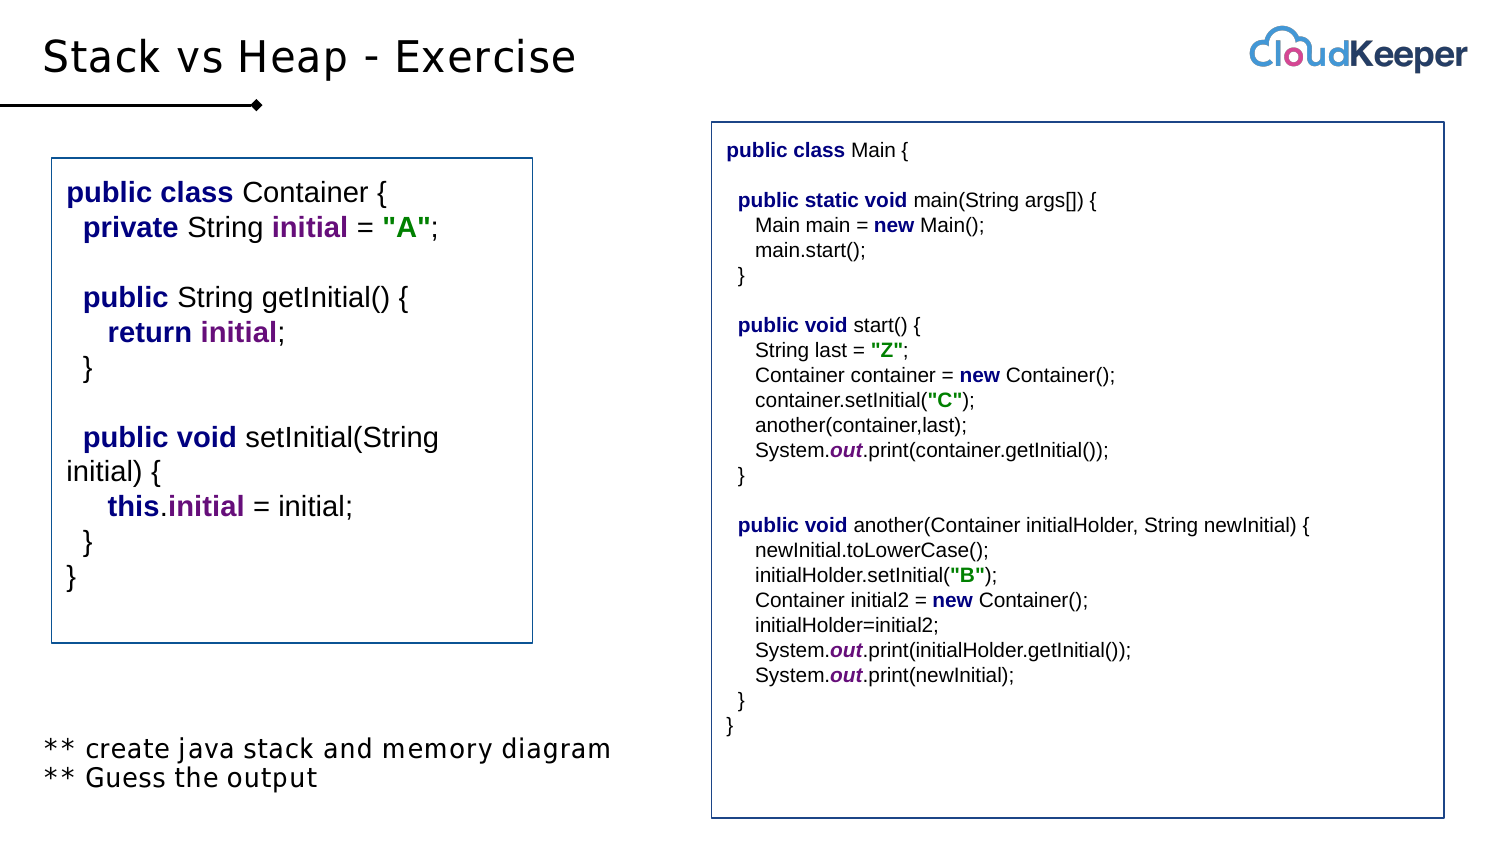

# Stack vs Heap - Exercise
public class Main {

  public static void main(String args[]) {
     Main main = new Main();
     main.start();
  }

  public void start() {
     String last = "Z";
     Container container = new Container();
     container.setInitial("C");
     another(container,last);
     System.out.print(container.getInitial());
  }

  public void another(Container initialHolder, String newInitial) {
     newInitial.toLowerCase();
     initialHolder.setInitial("B");
     Container initial2 = new Container();
     initialHolder=initial2;
     System.out.print(initialHolder.getInitial());
     System.out.print(newInitial);
  }
}
public class Container {
  private String initial = "A";

  public String getInitial() {
     return initial;
  }

  public void setInitial(String initial) {
     this.initial = initial;
  }
}

** create java stack and memory diagram
** Guess the output